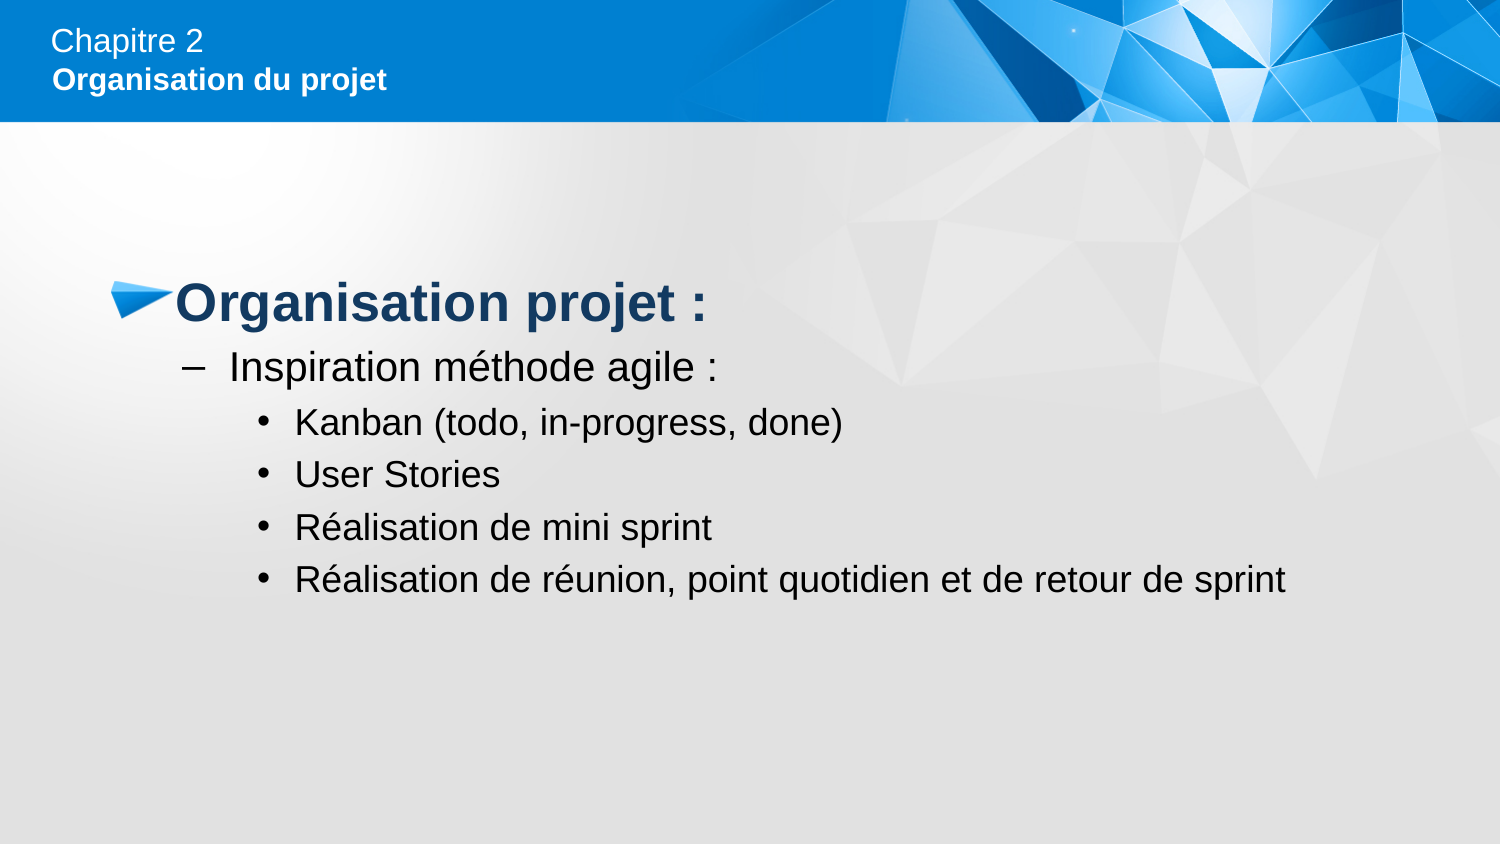

# Chapitre 2
Organisation du projet

Organisation projet :
Inspiration méthode agile :
Kanban (todo, in-progress, done)
User Stories
Réalisation de mini sprint
Réalisation de réunion, point quotidien et de retour de sprint